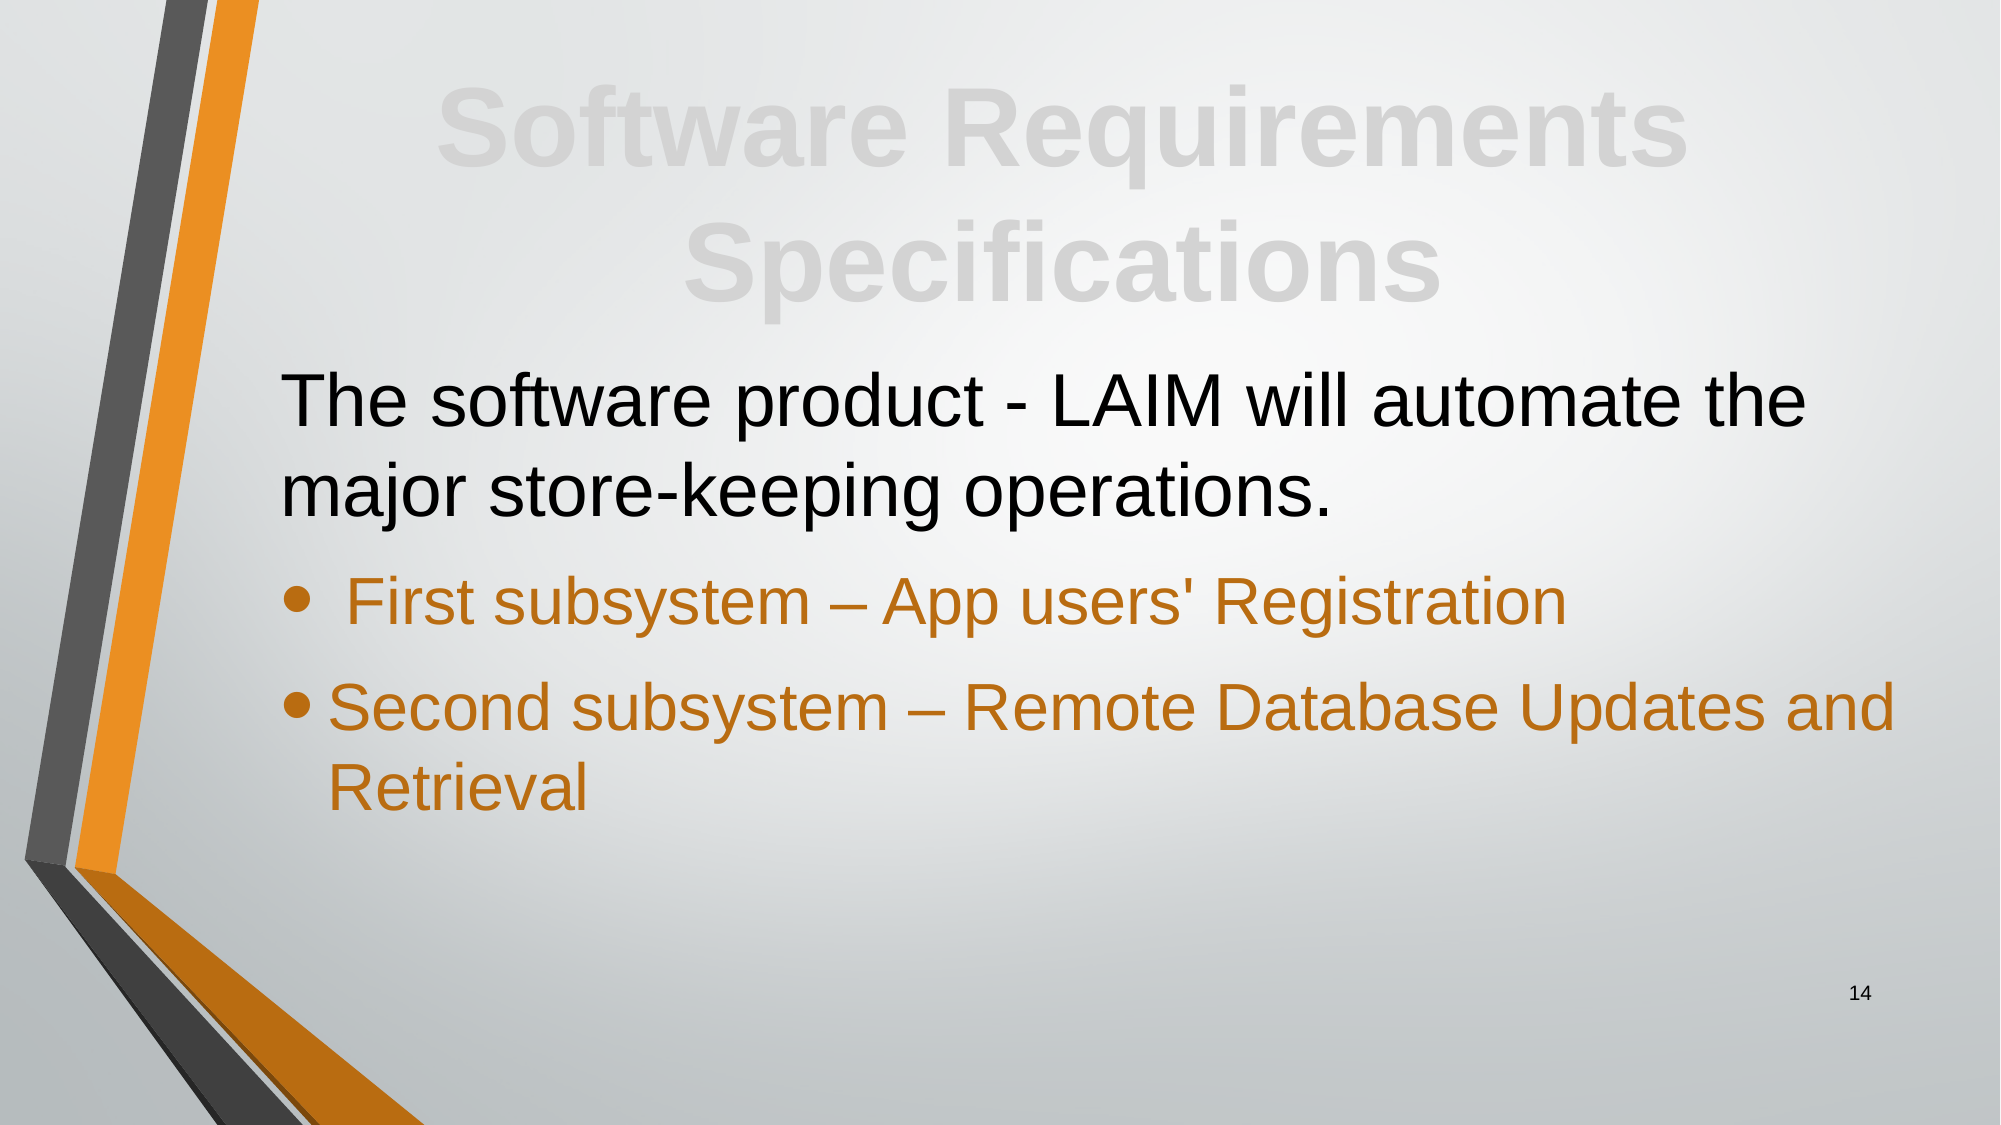

# Software Requirements Specifications
The software product - LAIM will automate the major store-keeping operations.
 First subsystem – App users' Registration
Second subsystem – Remote Database Updates and Retrieval
14